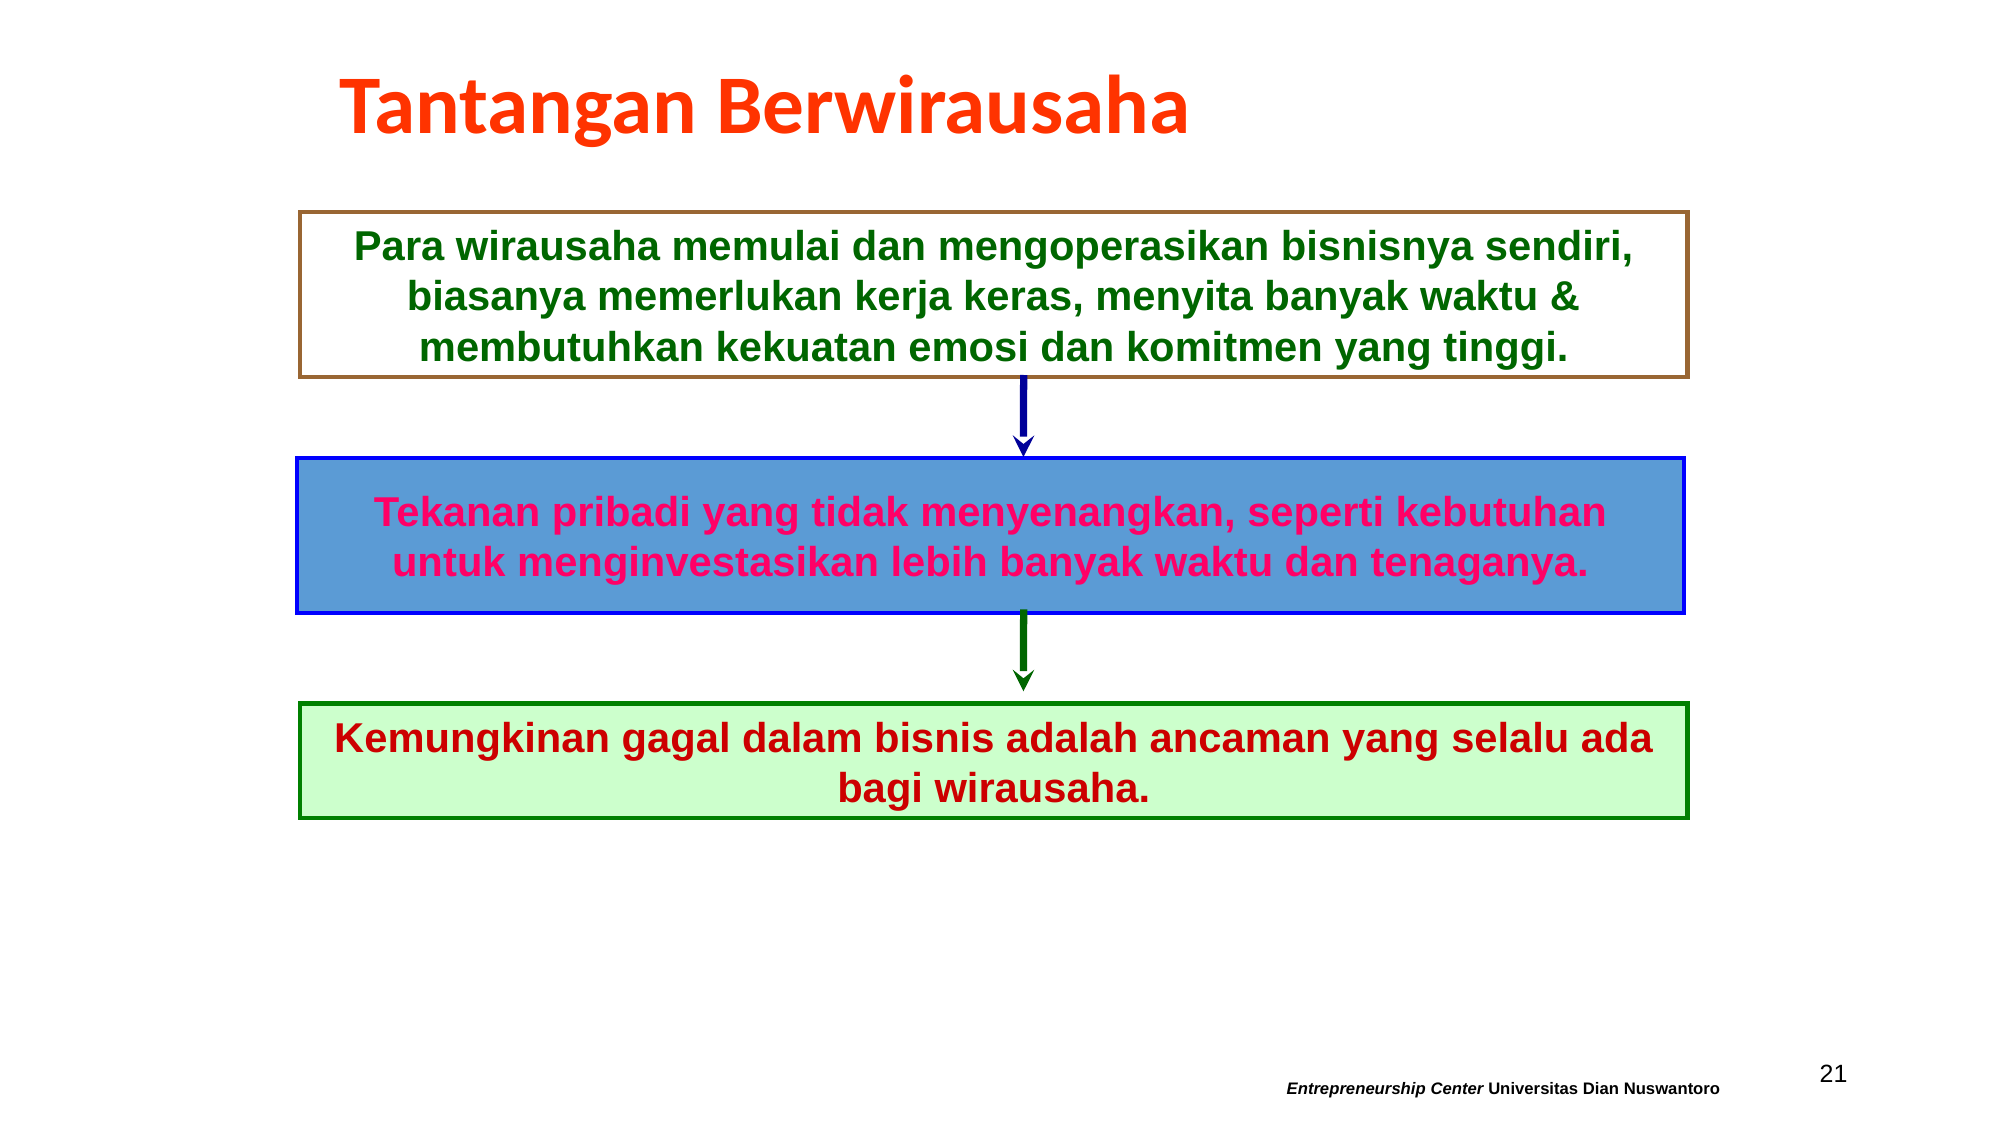

# Tantangan Berwirausaha
Para wirausaha memulai dan mengoperasikan bisnisnya sendiri, biasanya memerlukan kerja keras, menyita banyak waktu & membutuhkan kekuatan emosi dan komitmen yang tinggi.

Tekanan pribadi yang tidak menyenangkan, seperti kebutuhan untuk menginvestasikan lebih banyak waktu dan tenaganya.

Kemungkinan gagal dalam bisnis adalah ancaman yang selalu ada bagi wirausaha.
21
Entrepreneurship Center Universitas Dian Nuswantoro